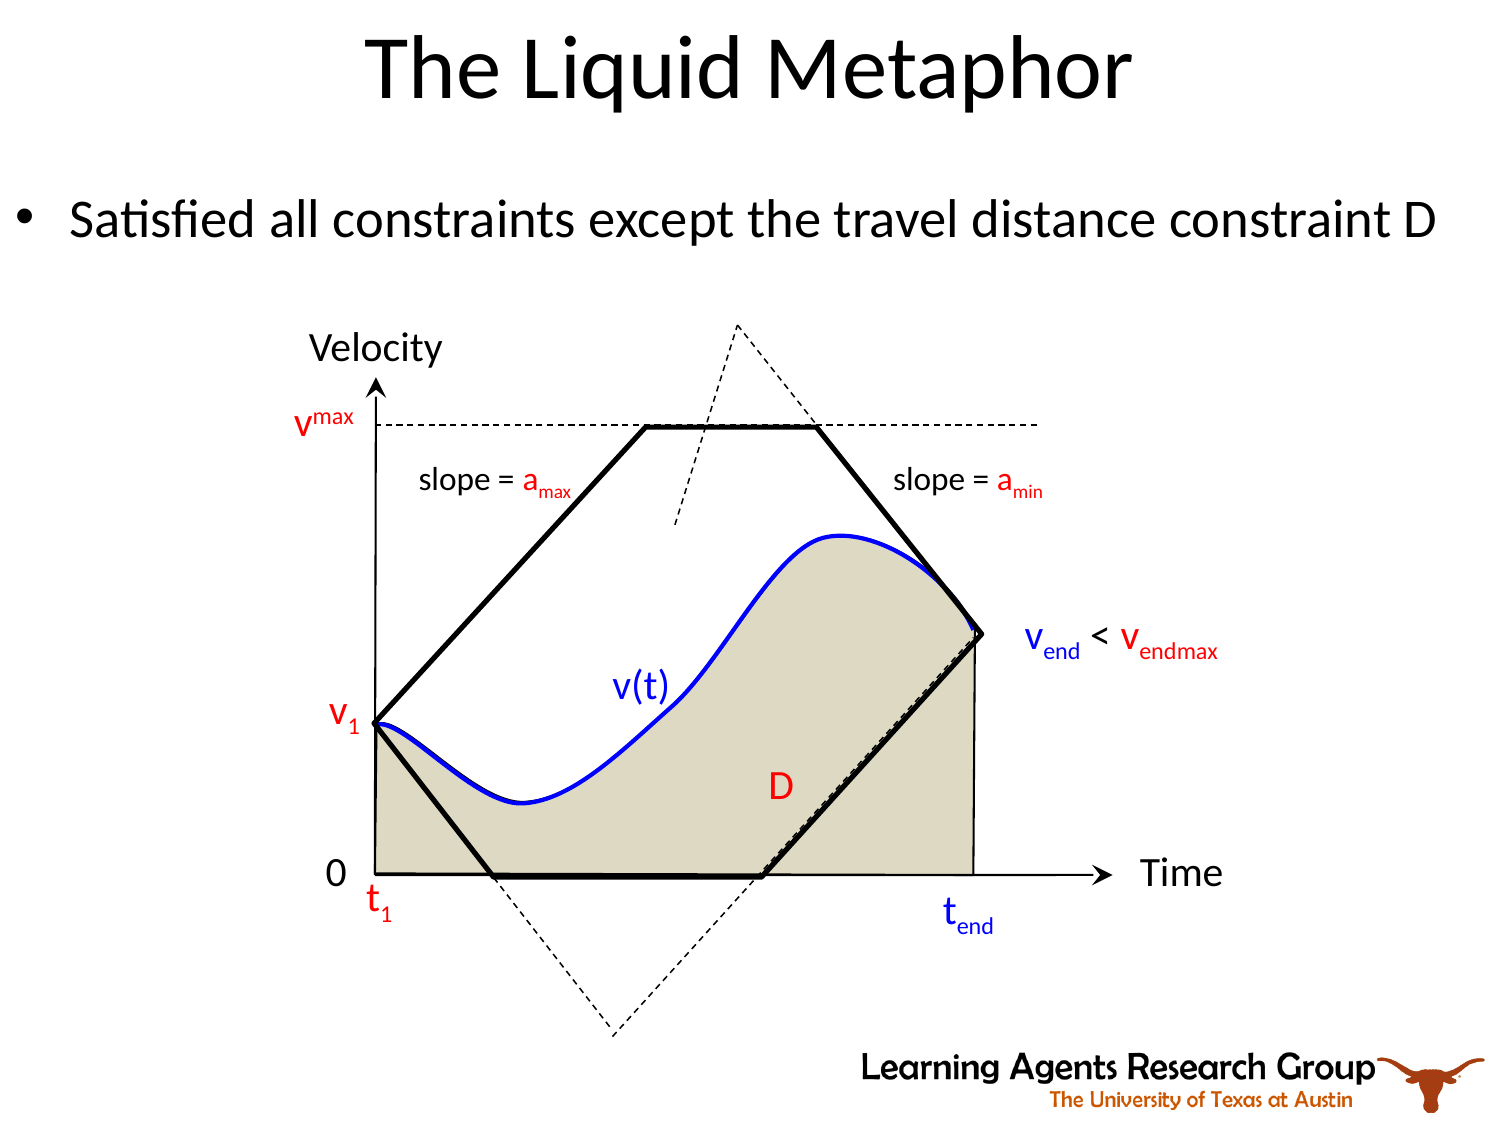

# The Liquid Metaphor
Satisfied all constraints except the travel distance constraint D
Velocity
vmax

slope = amax
slope = amin

vend < vendmax
v(t)
v1
D
0
Time
t1
tend